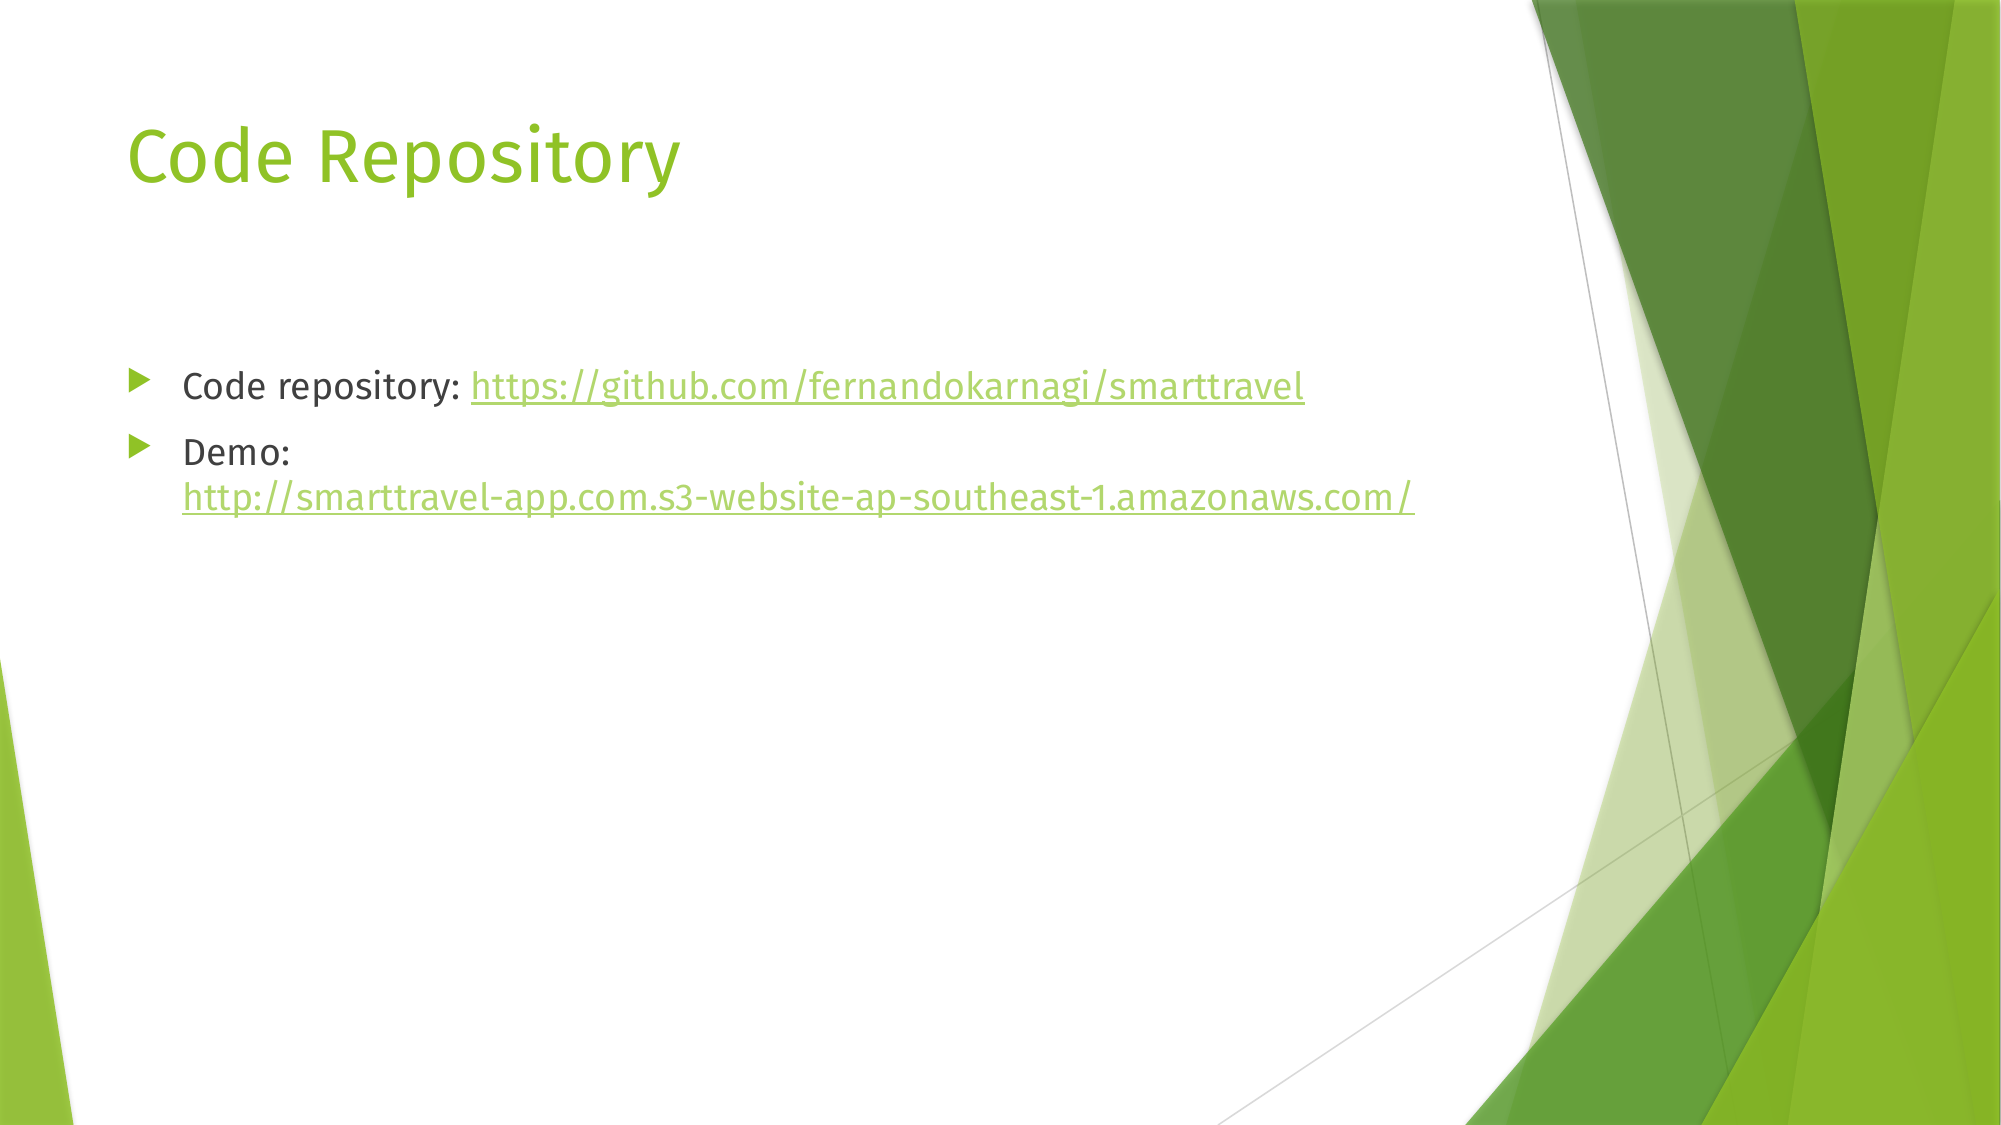

# Code Repository
Code repository: https://github.com/fernandokarnagi/smarttravel
Demo: http://smarttravel-app.com.s3-website-ap-southeast-1.amazonaws.com/